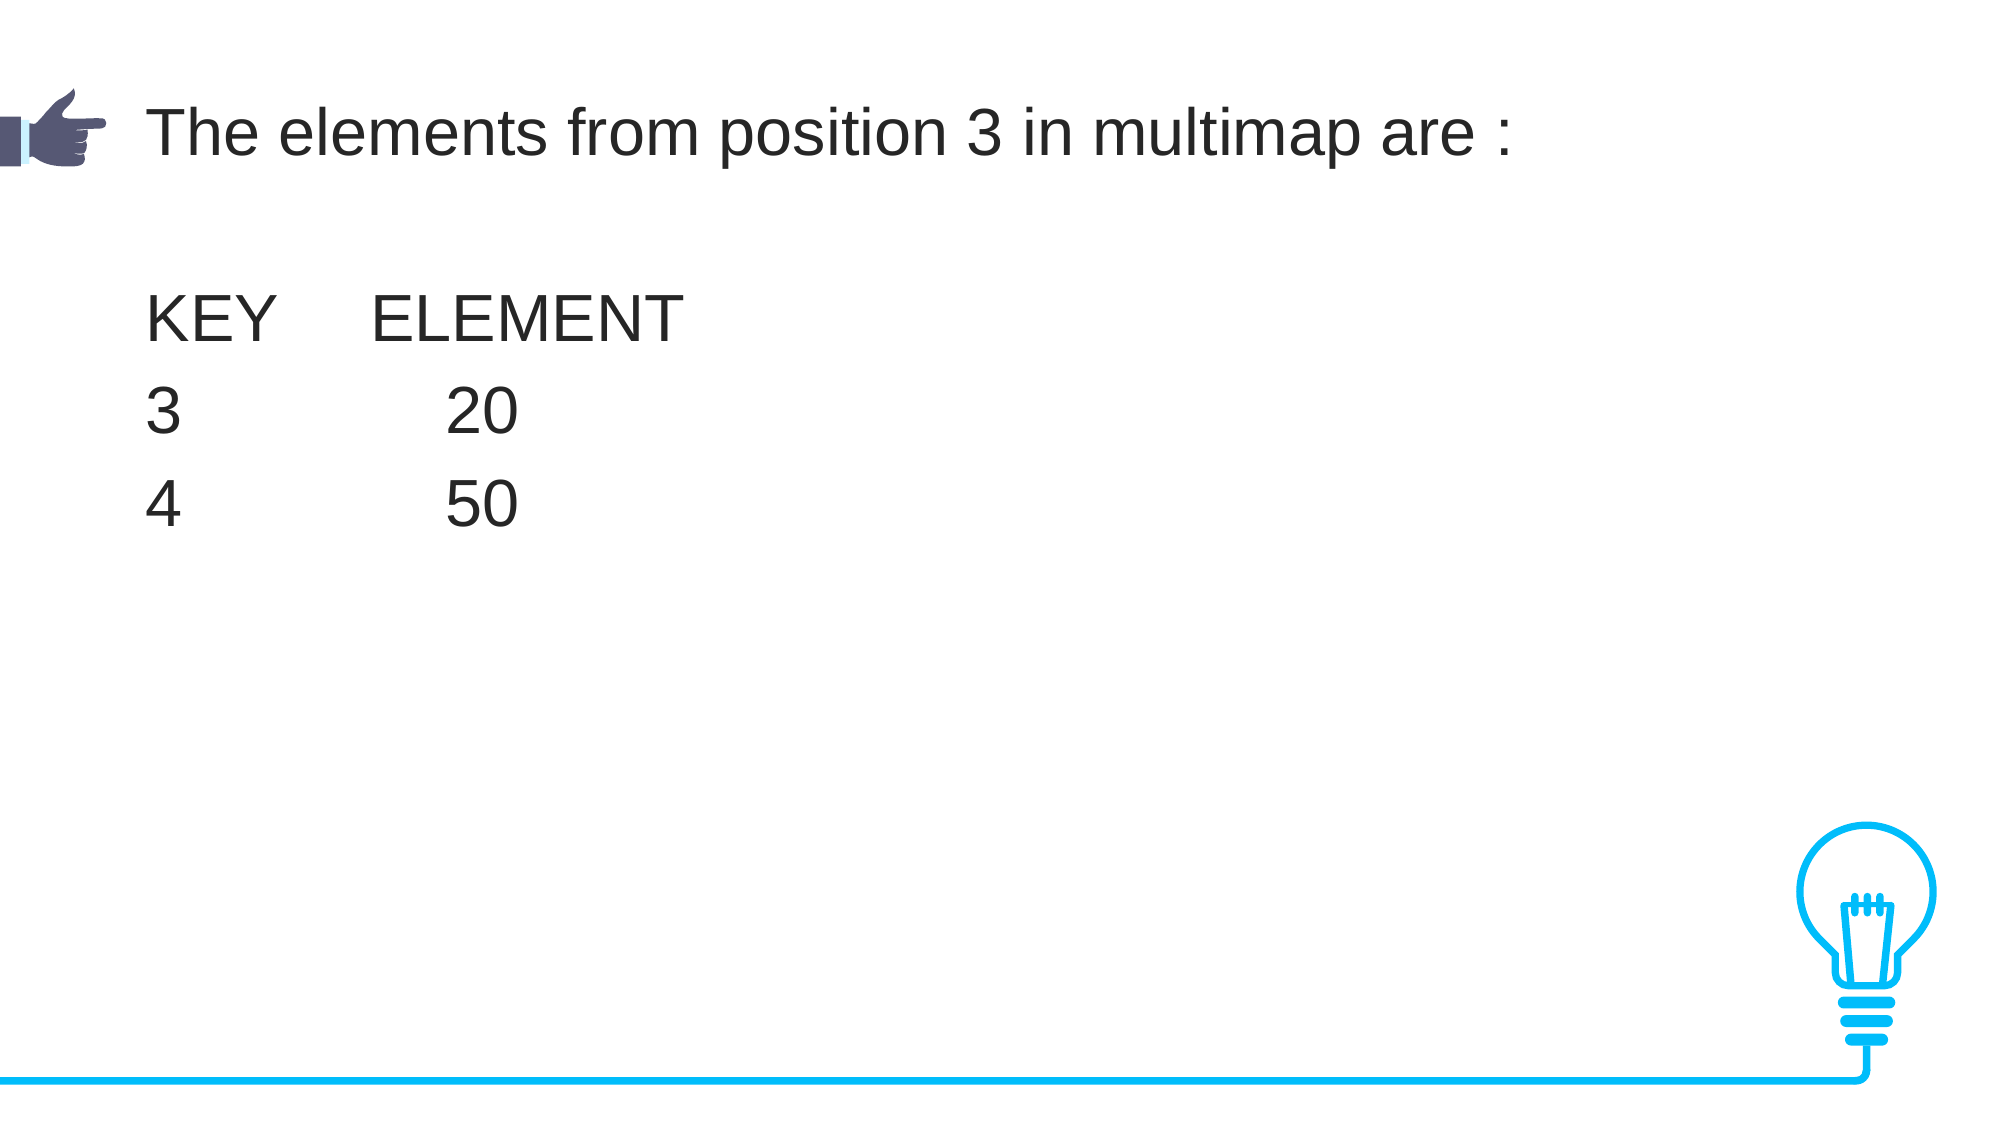

The elements from position 3 in multimap are :

KEY     ELEMENT
3       	20
4       	50